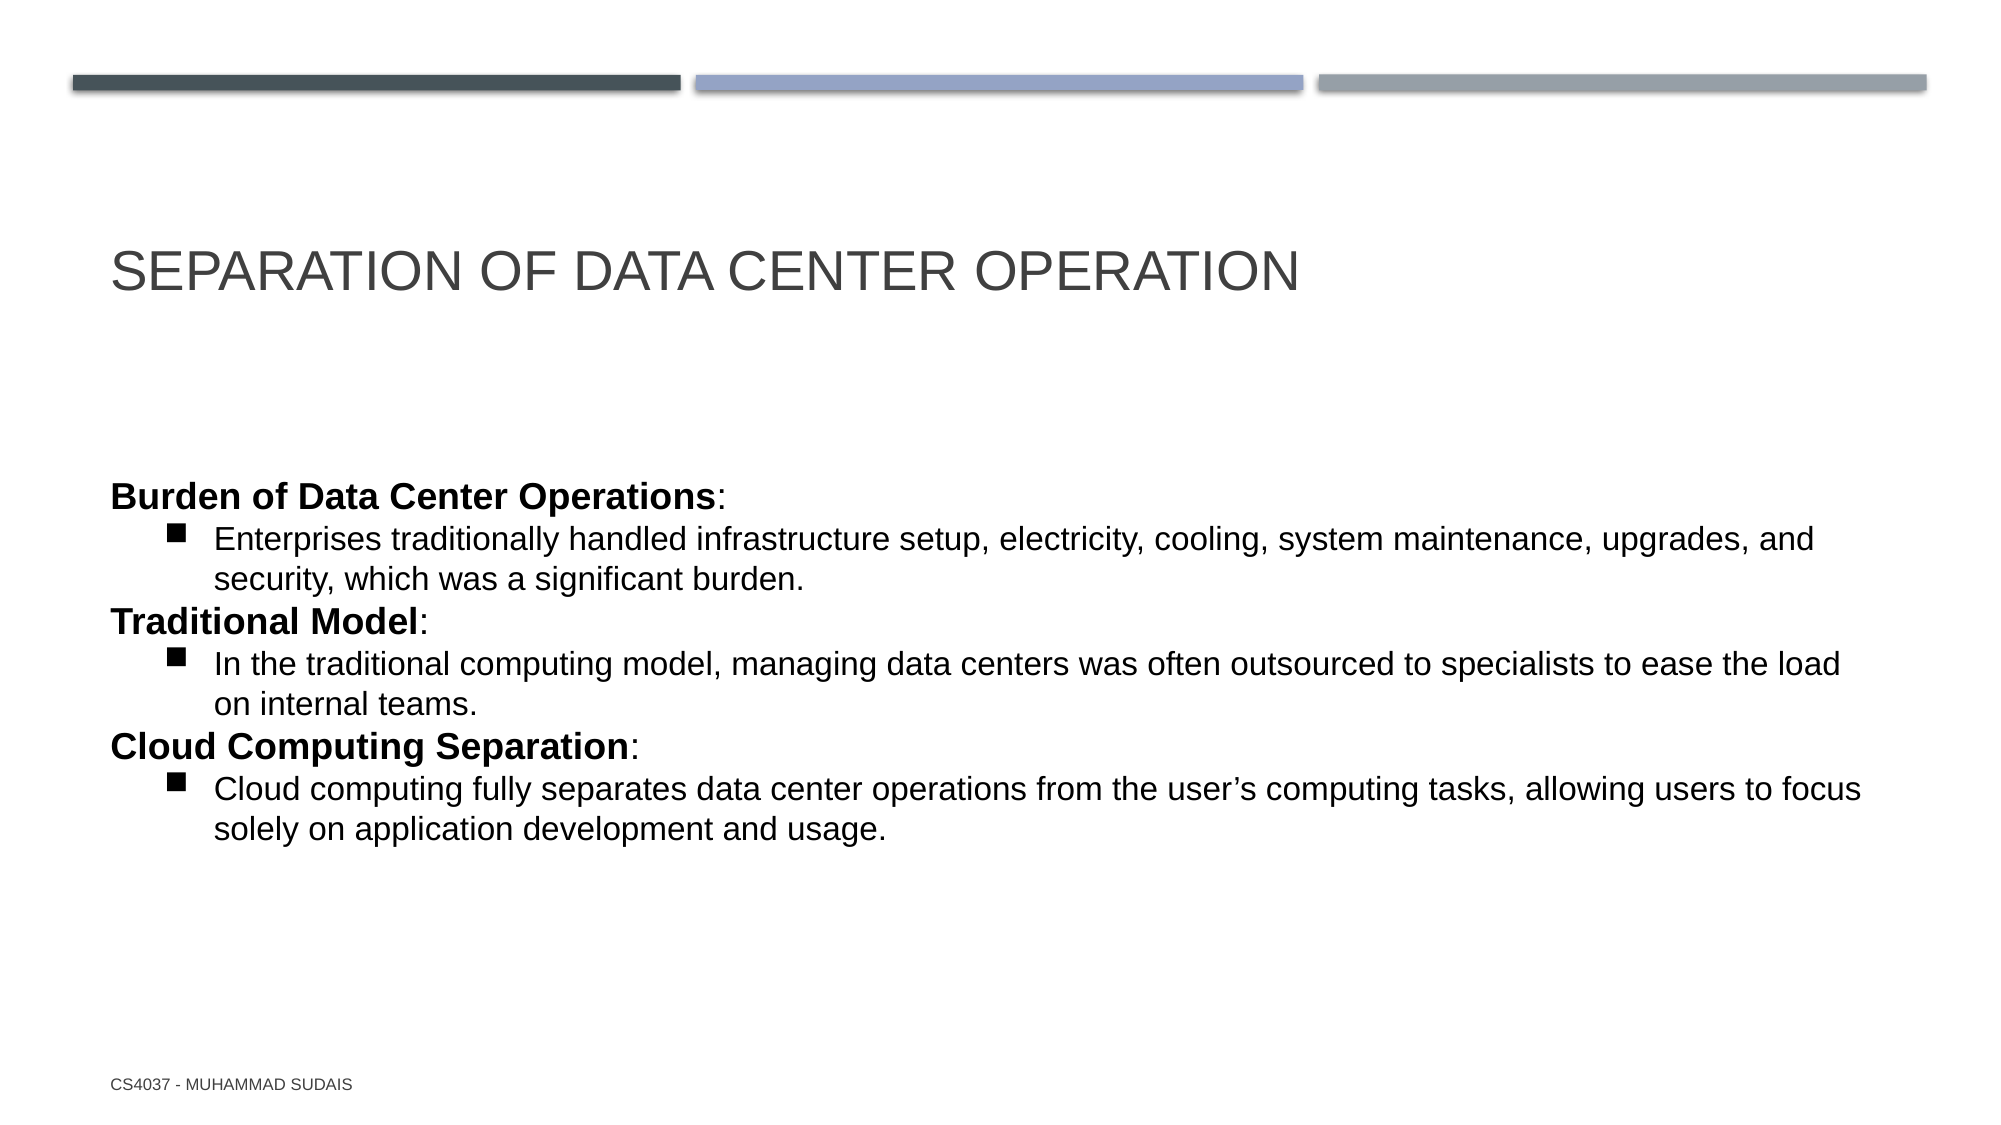

# SEPARATION OF DATA CENTER OPERATION
Burden of Data Center Operations:
Enterprises traditionally handled infrastructure setup, electricity, cooling, system maintenance, upgrades, and security, which was a significant burden.
Traditional Model:
In the traditional computing model, managing data centers was often outsourced to specialists to ease the load on internal teams.
Cloud Computing Separation:
Cloud computing fully separates data center operations from the user’s computing tasks, allowing users to focus solely on application development and usage.

CS4037 - Muhammad Sudais